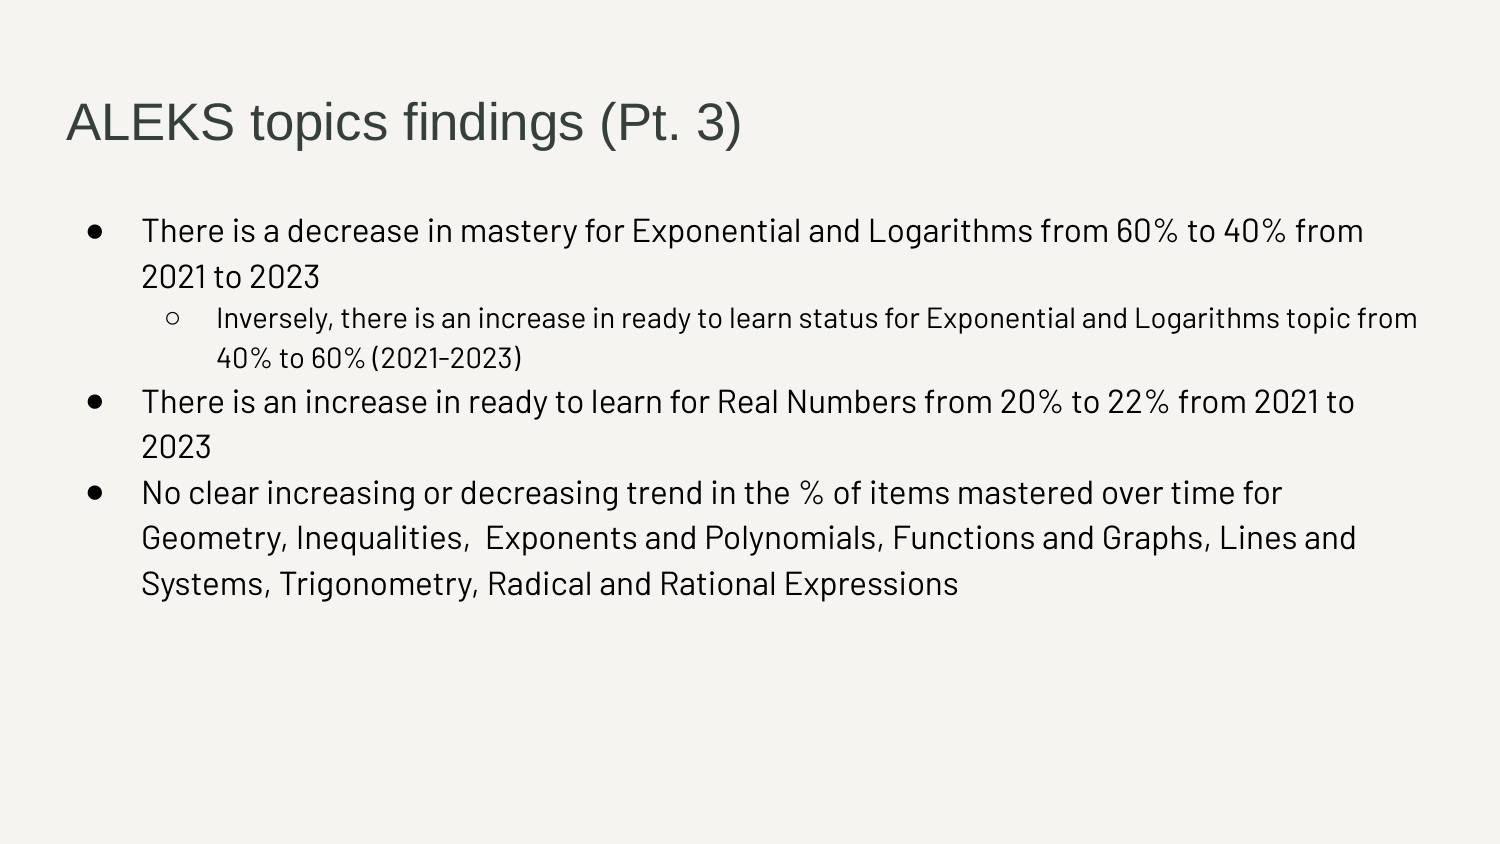

# ALEKS topics findings (Pt. 3)

There is a decrease in mastery for Exponential and Logarithms from 60% to 40% from 2021 to 2023
Inversely, there is an increase in ready to learn status for Exponential and Logarithms topic from 40% to 60% (2021-2023)
There is an increase in ready to learn for Real Numbers from 20% to 22% from 2021 to 2023
No clear increasing or decreasing trend in the % of items mastered over time for Geometry, Inequalities,  Exponents and Polynomials, Functions and Graphs, Lines and Systems, Trigonometry, Radical and Rational Expressions